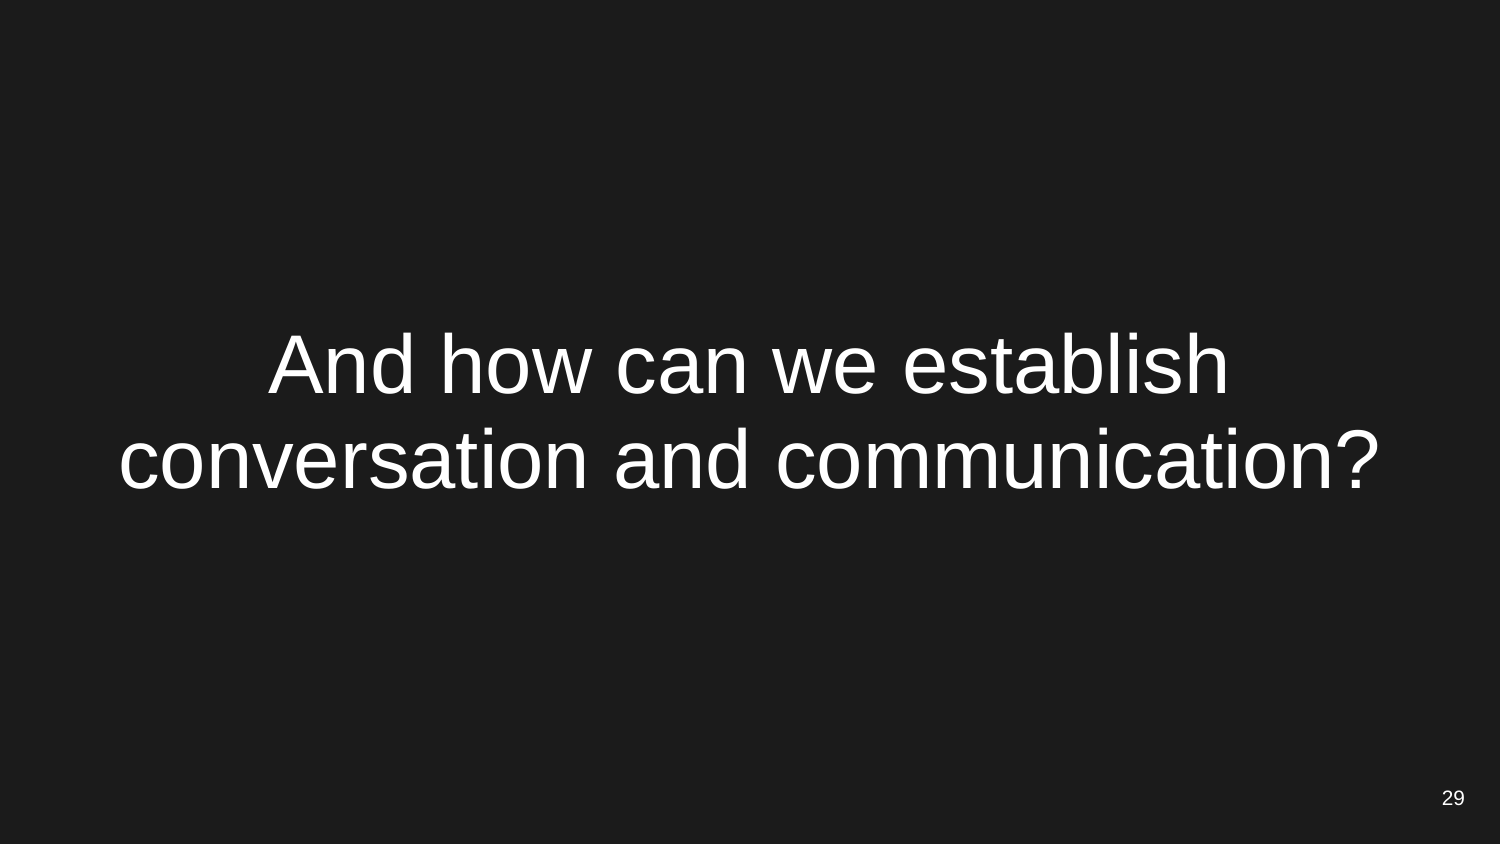

# And how can we establish conversation and communication?
29